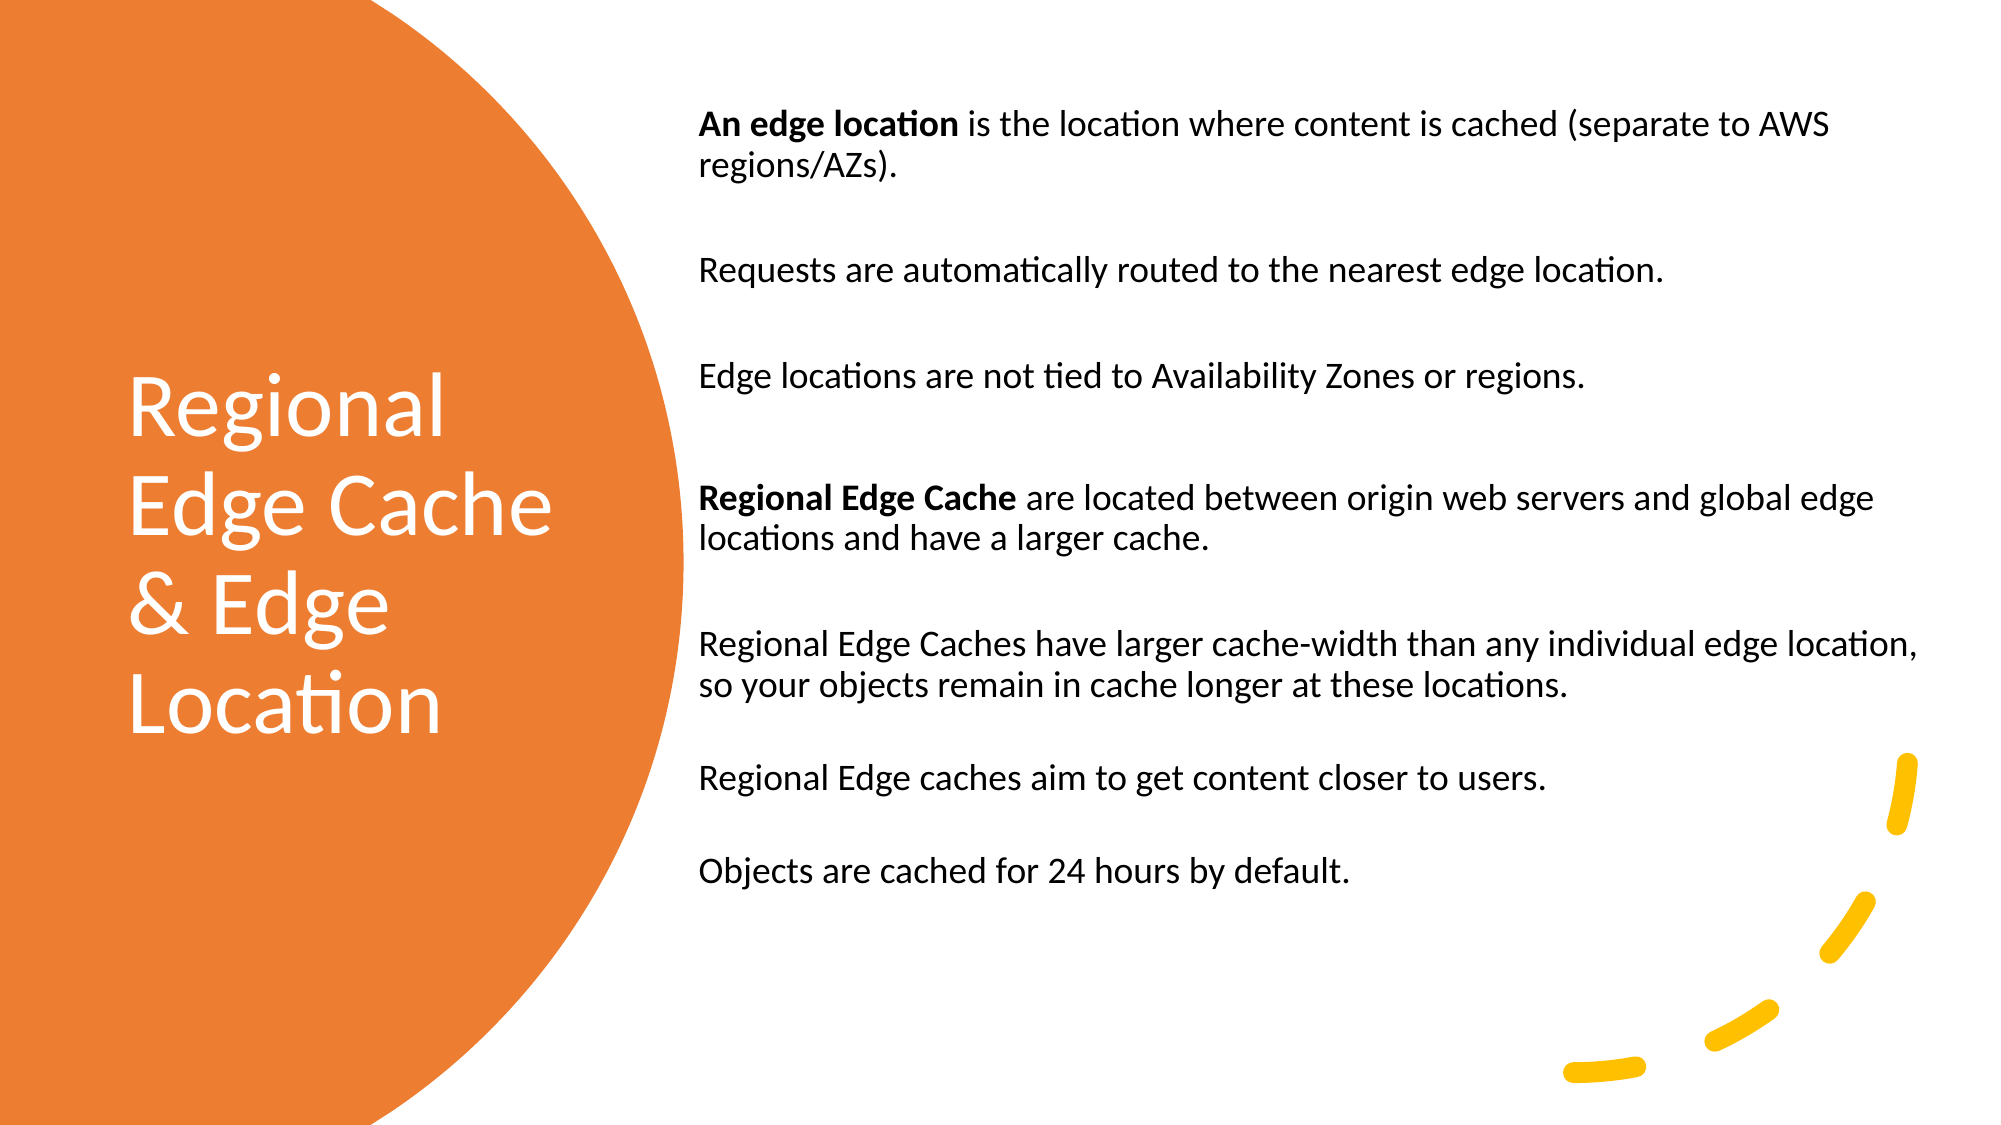

An edge location is the location where content is cached (separate to AWS regions/AZs).

Requests are automatically routed to the nearest edge location.

Edge locations are not tied to Availability Zones or regions.
Regional Edge Cache are located between origin web servers and global edge locations and have a larger cache.

Regional Edge Caches have larger cache-width than any individual edge location, so your objects remain in cache longer at these locations.
Regional Edge caches aim to get content closer to users.
Objects are cached for 24 hours by default.

Regional Edge Cache & Edge Location